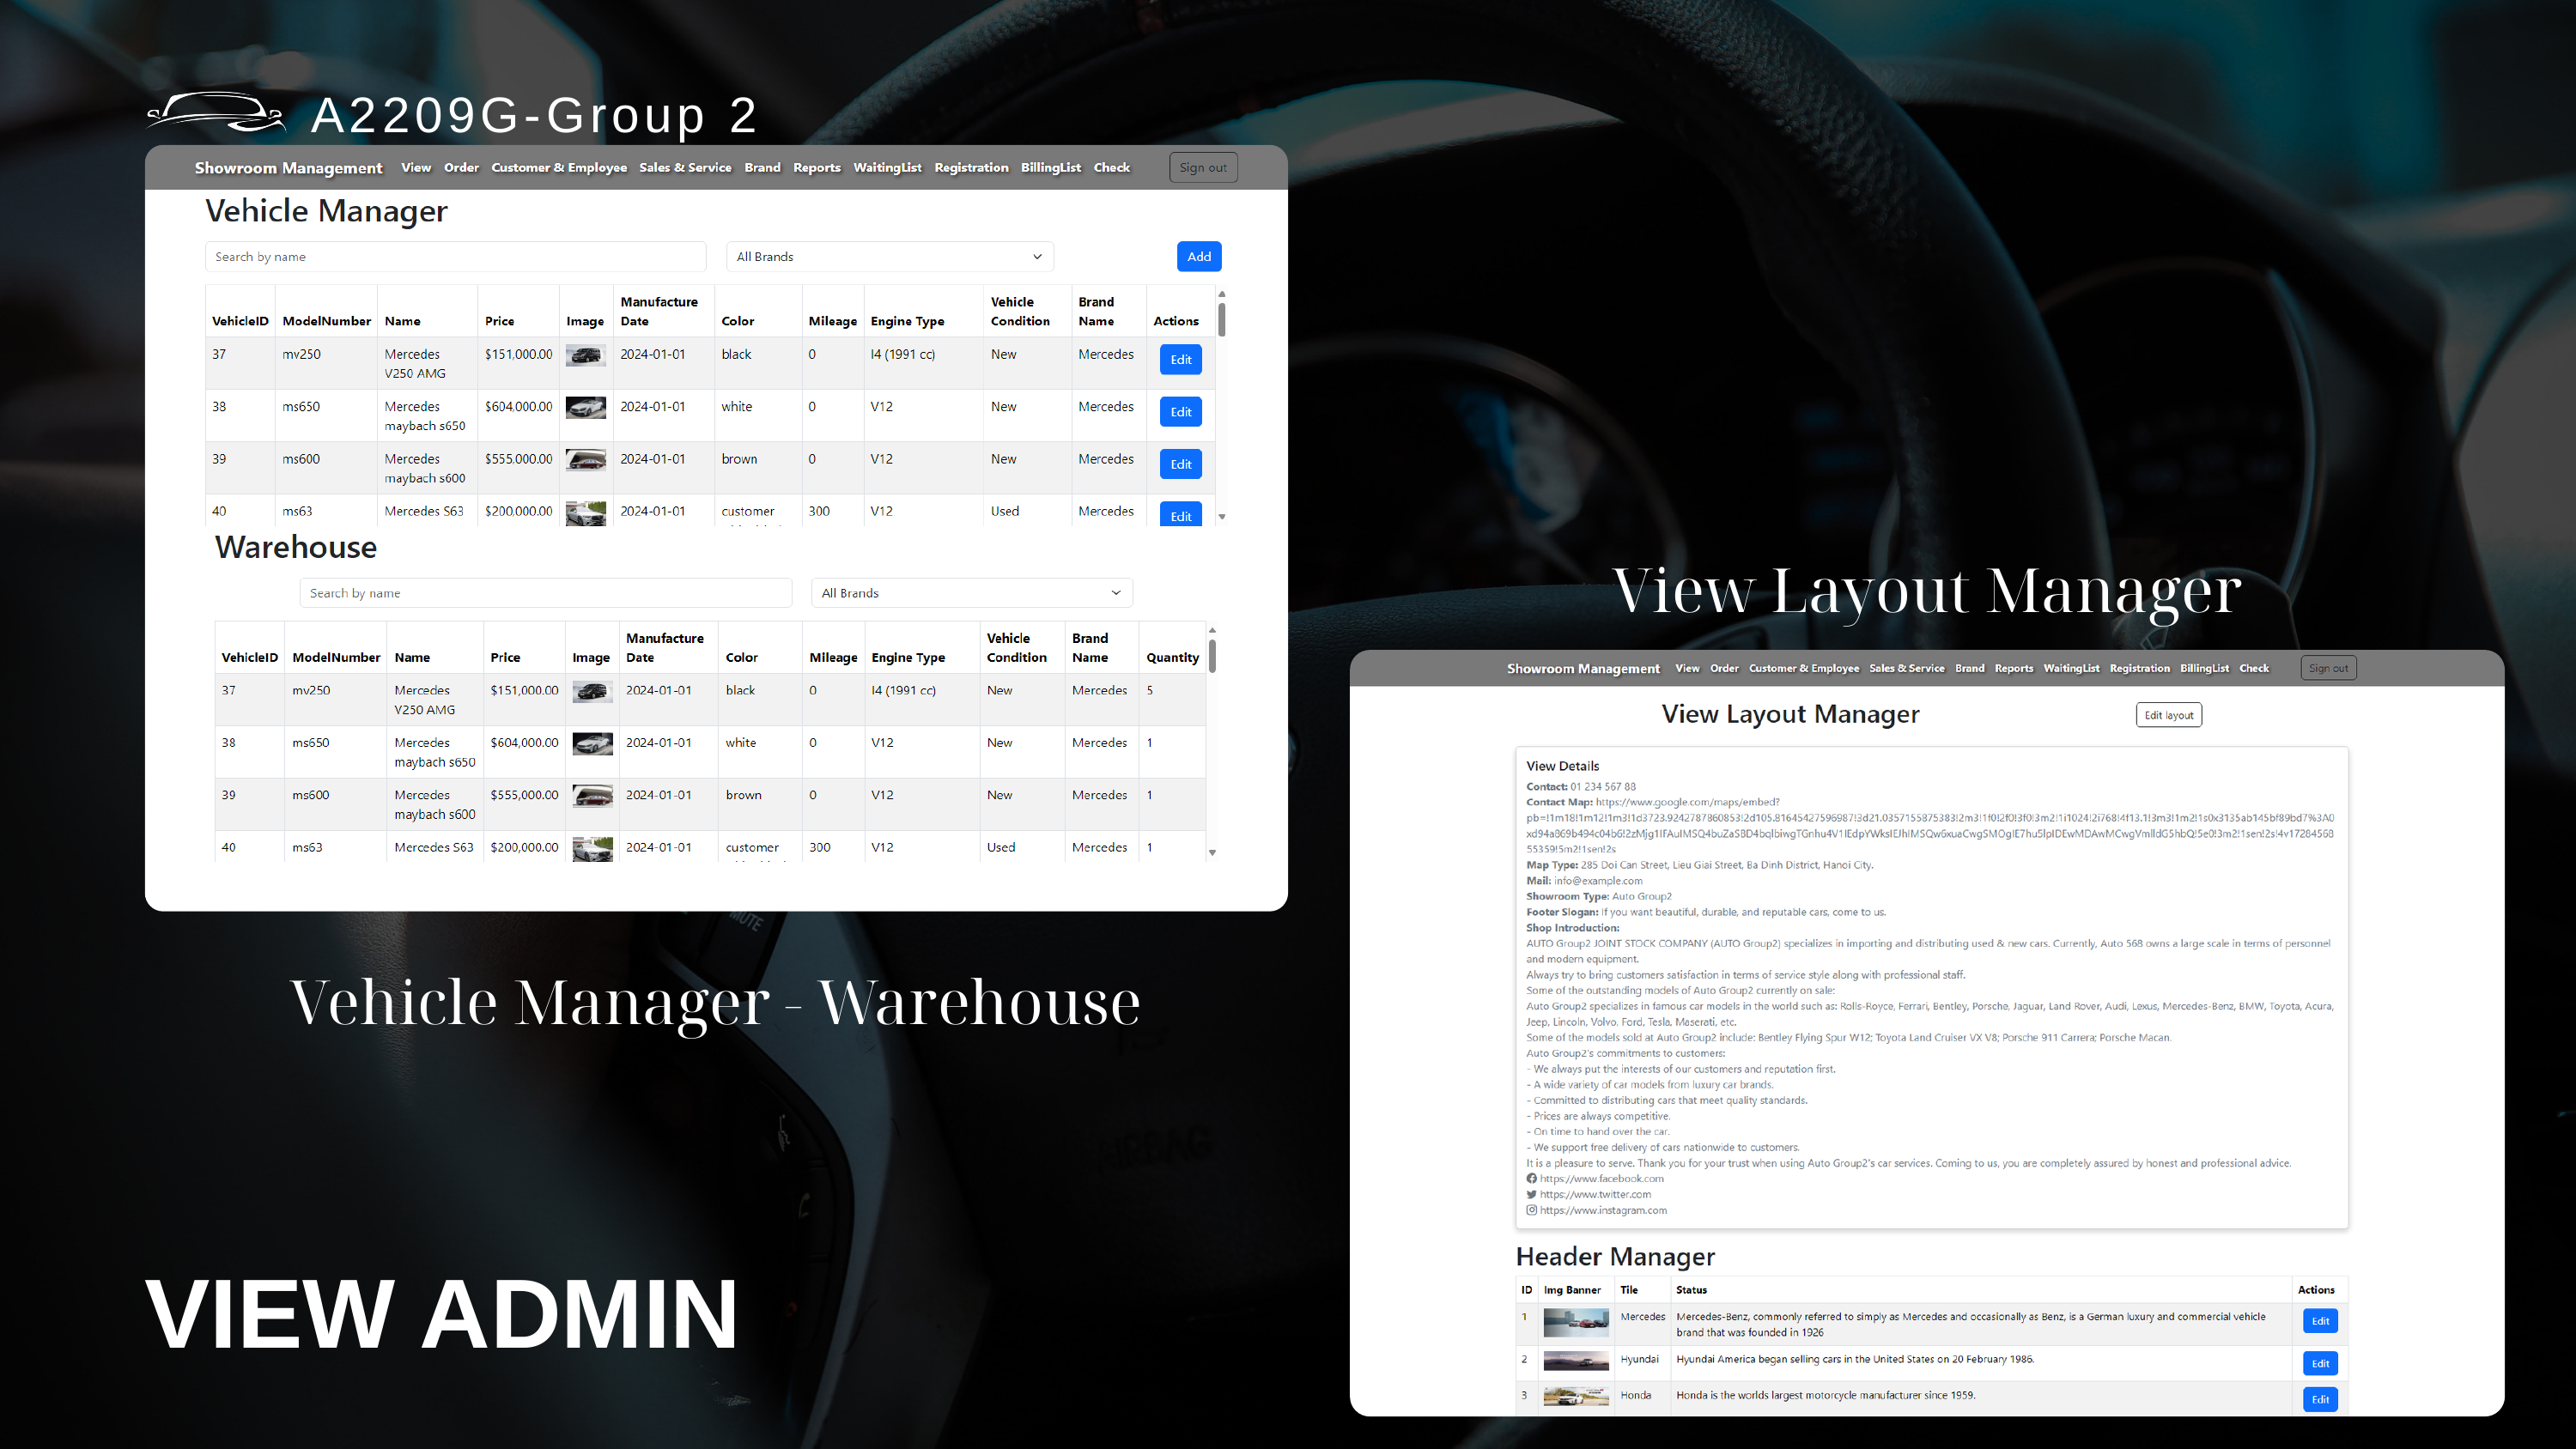

A2209G-Group 2

View Layout Manager

Vehicle Manager - Warehouse
VIEW ADMIN